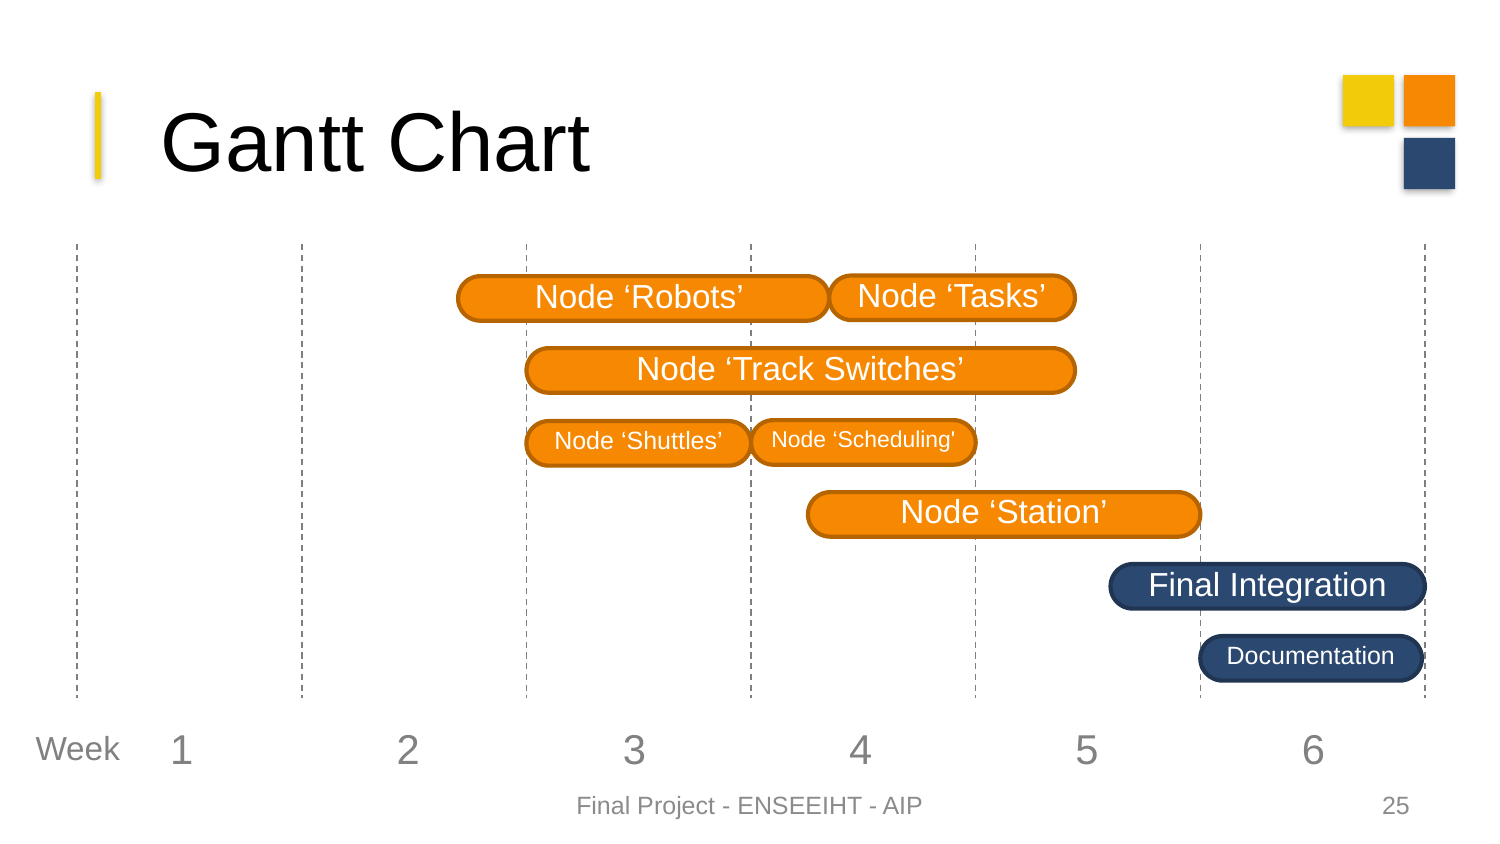

Gantt Chart

Node ‘Tasks’
Node ‘Robots’
Node ‘Track Switches’
Node ‘Scheduling'
Node ‘Shuttles’
Node ‘Station’
Final Integration
Documentation
1
2
3
4
5
6
Week

Final Project - ENSEEIHT - AIP
25